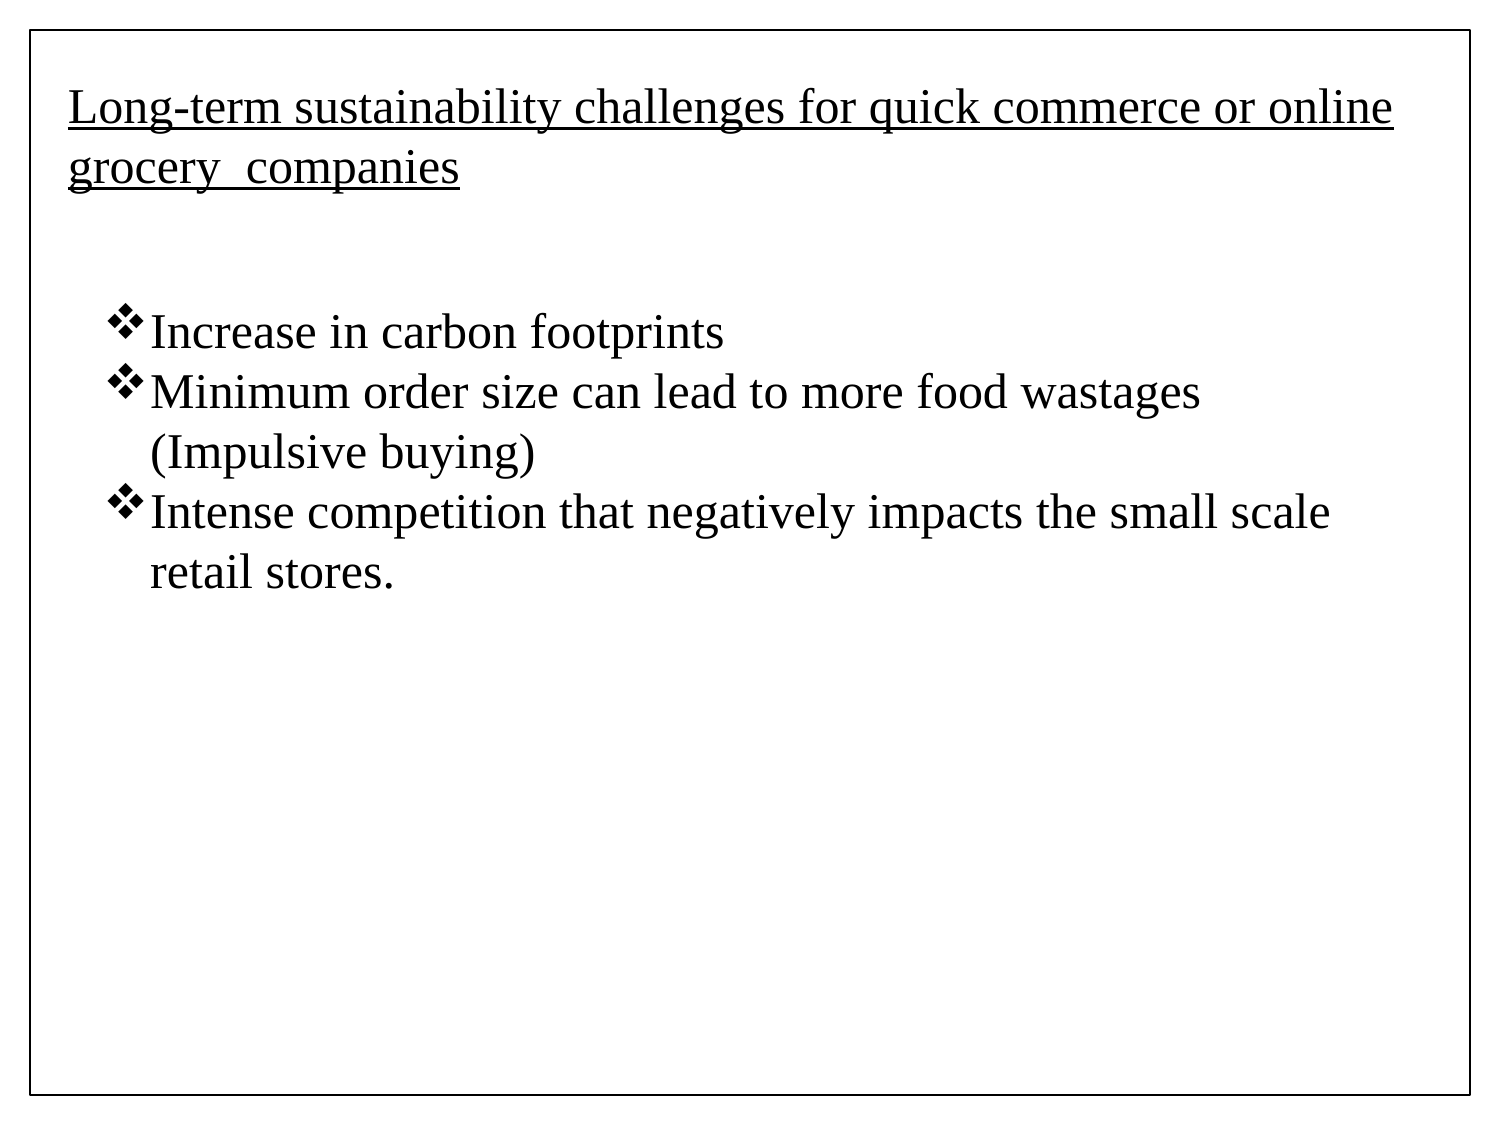

Long-term sustainability challenges for quick commerce or online grocery  companies
Increase in carbon footprints
Minimum order size can lead to more food wastages (Impulsive buying)
Intense competition that negatively impacts the small scale retail stores.